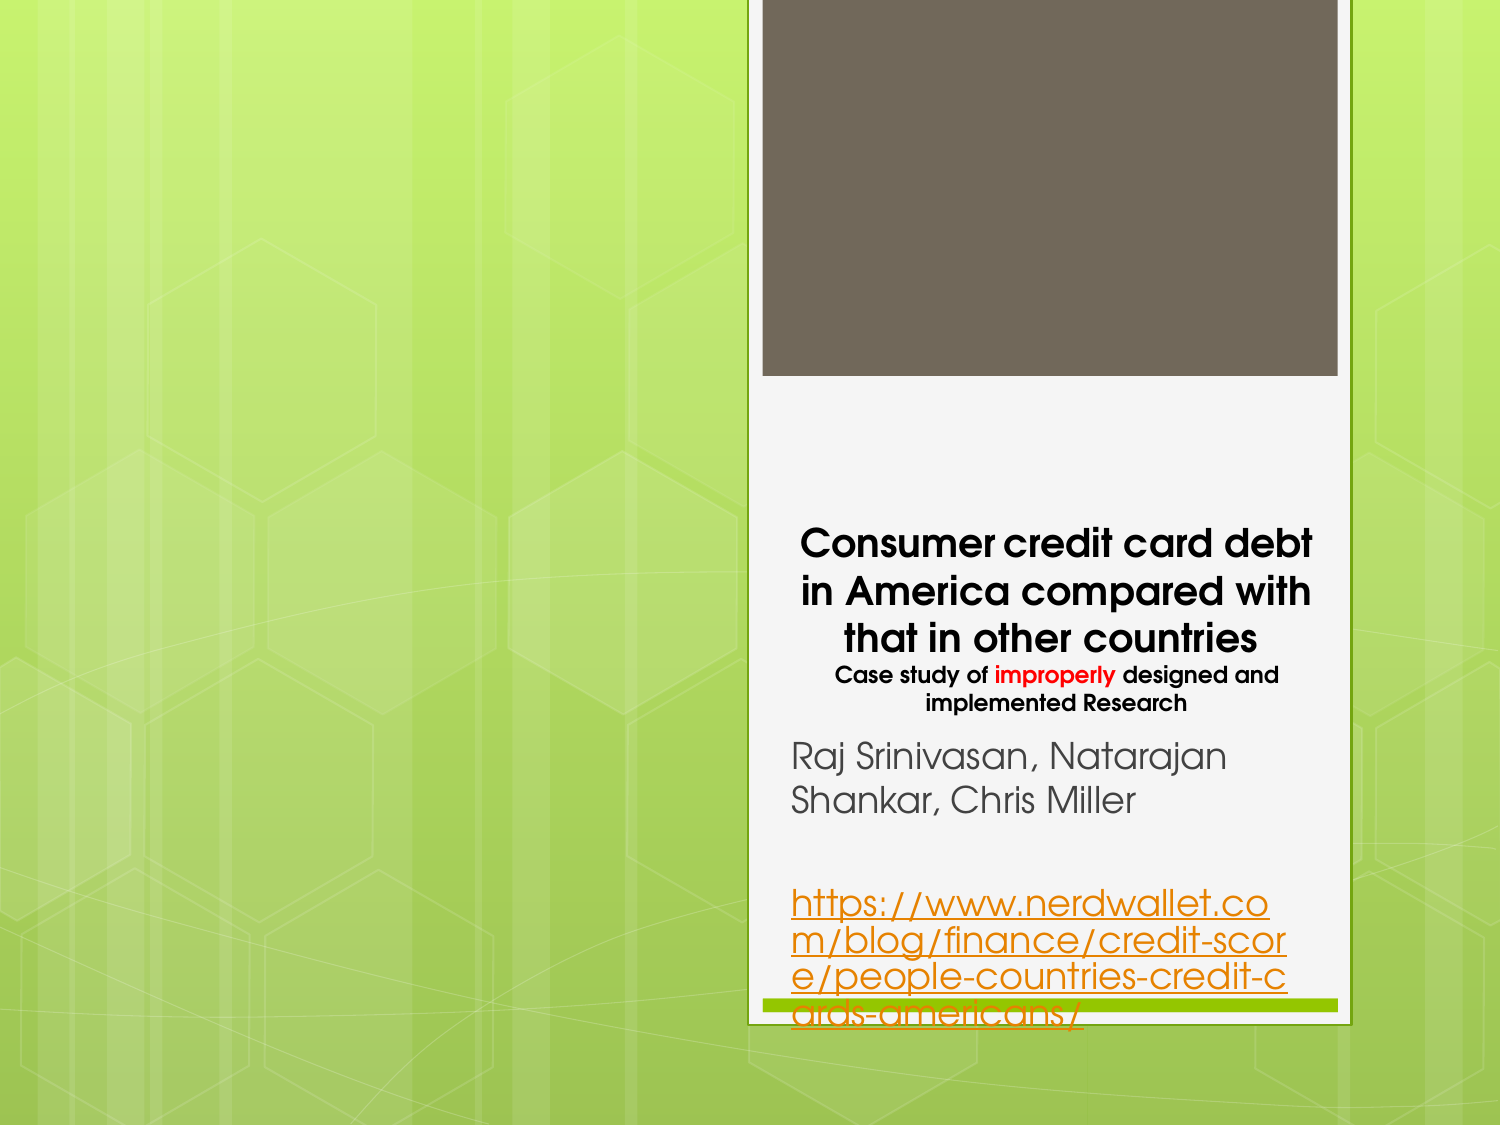

# Consumer credit card debt in America compared with that in other countries Case study of improperly designed and implemented Research
Raj Srinivasan, Natarajan Shankar, Chris Miller

https://www.nerdwallet.com/blog/finance/credit-score/people-countries-credit-cards-americans/